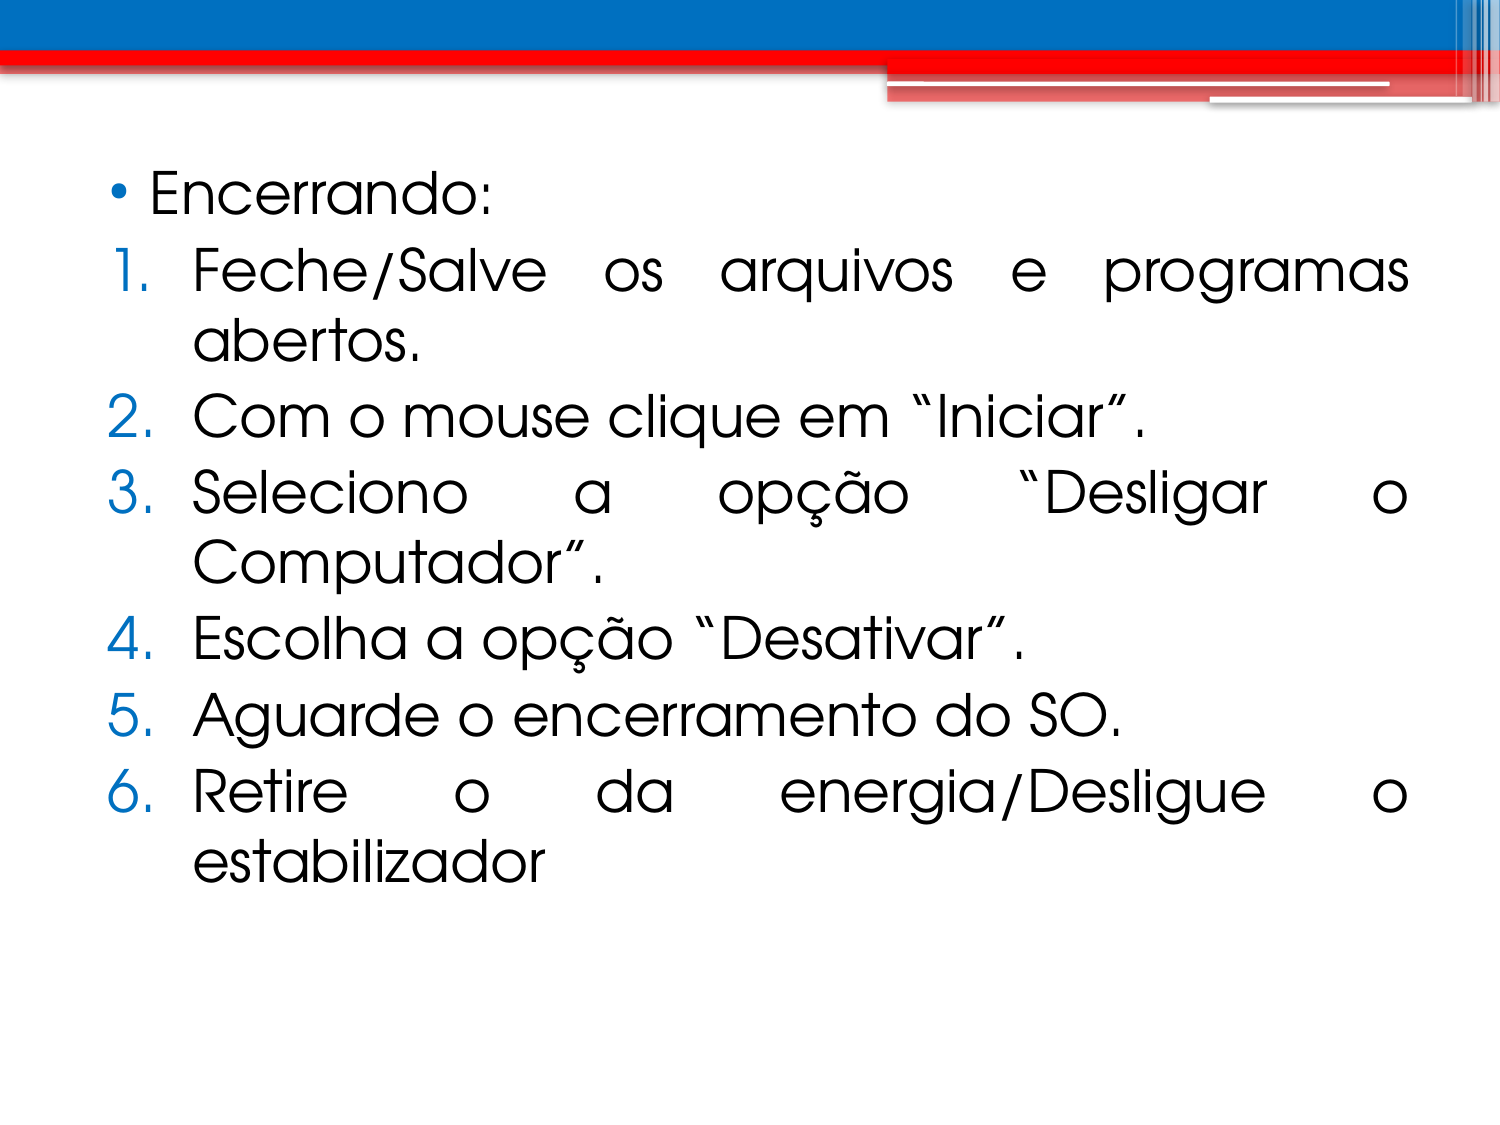

Encerrando:
Feche/Salve os arquivos e programas abertos.
Com o mouse clique em “Iniciar”.
Seleciono a opção “Desligar o Computador”.
Escolha a opção “Desativar”.
Aguarde o encerramento do SO.
Retire o da energia/Desligue o estabilizador